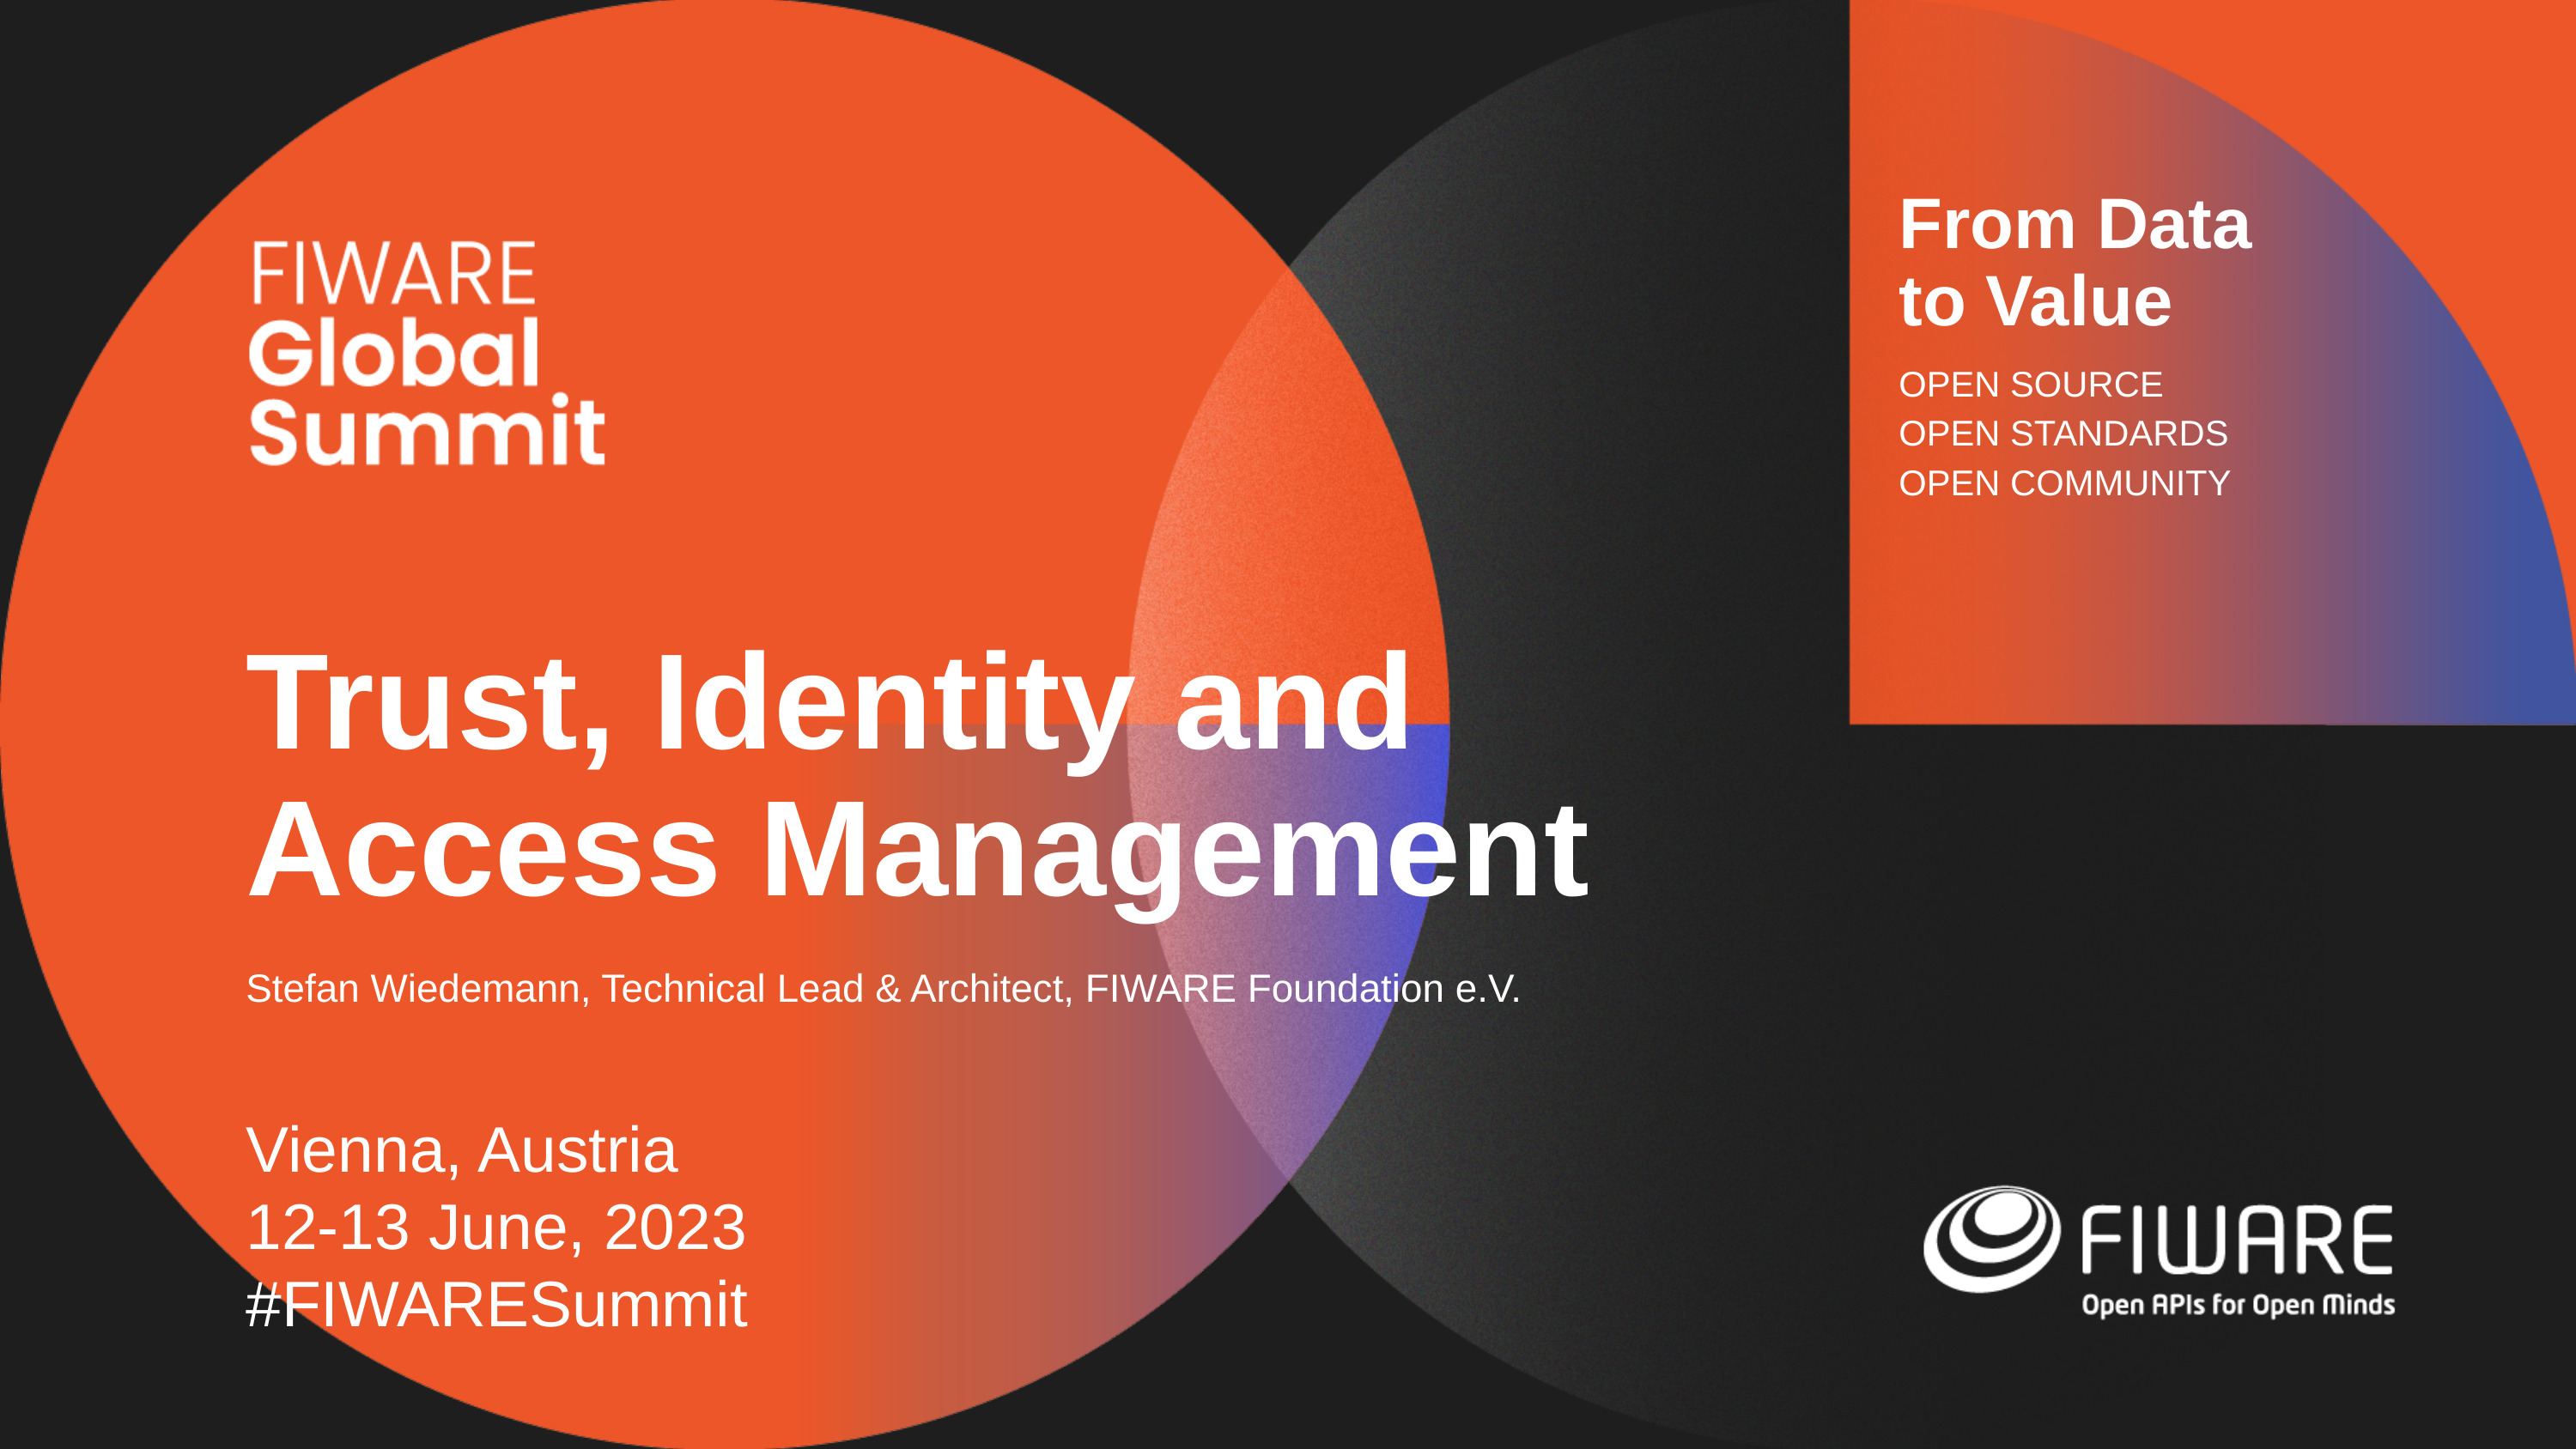

# Trust, Identity and Access Management

Stefan Wiedemann, Technical Lead & Architect, FIWARE Foundation e.V.